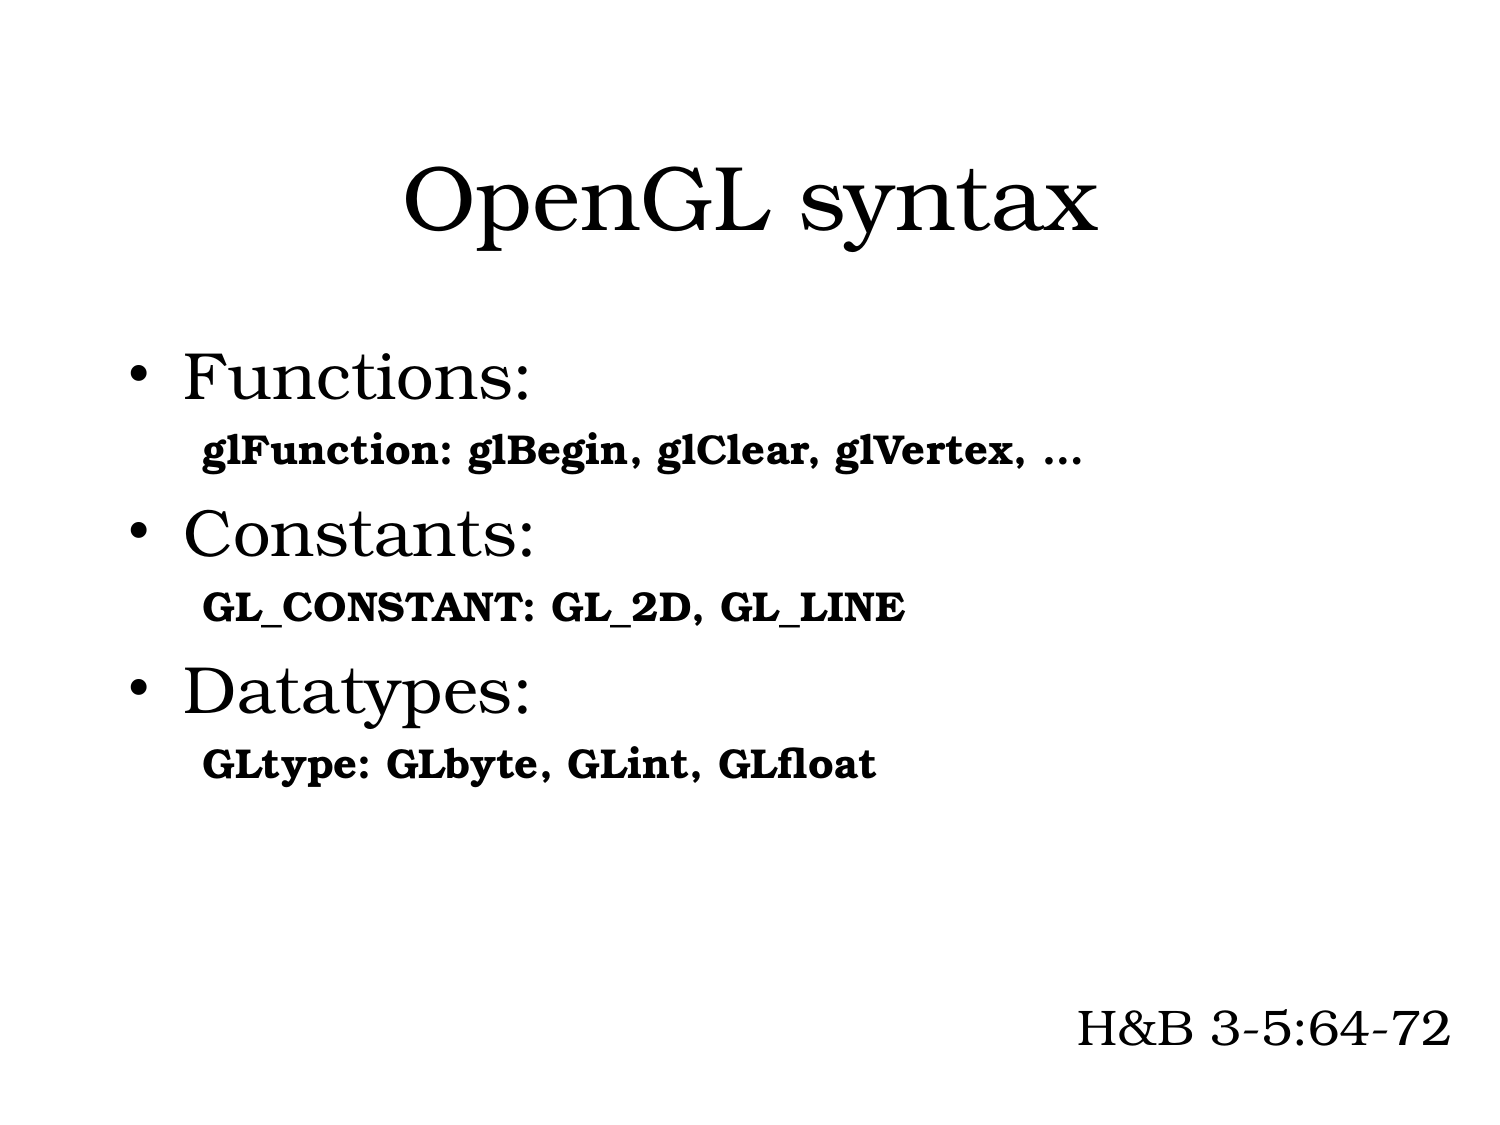

OpenGL syntax
Functions:
glFunction: glBegin, glClear, glVertex, …
Constants:
GL_CONSTANT: GL_2D, GL_LINE
Datatypes:
GLtype: GLbyte, GLint, GLfloat
H&B 3-5:64-72